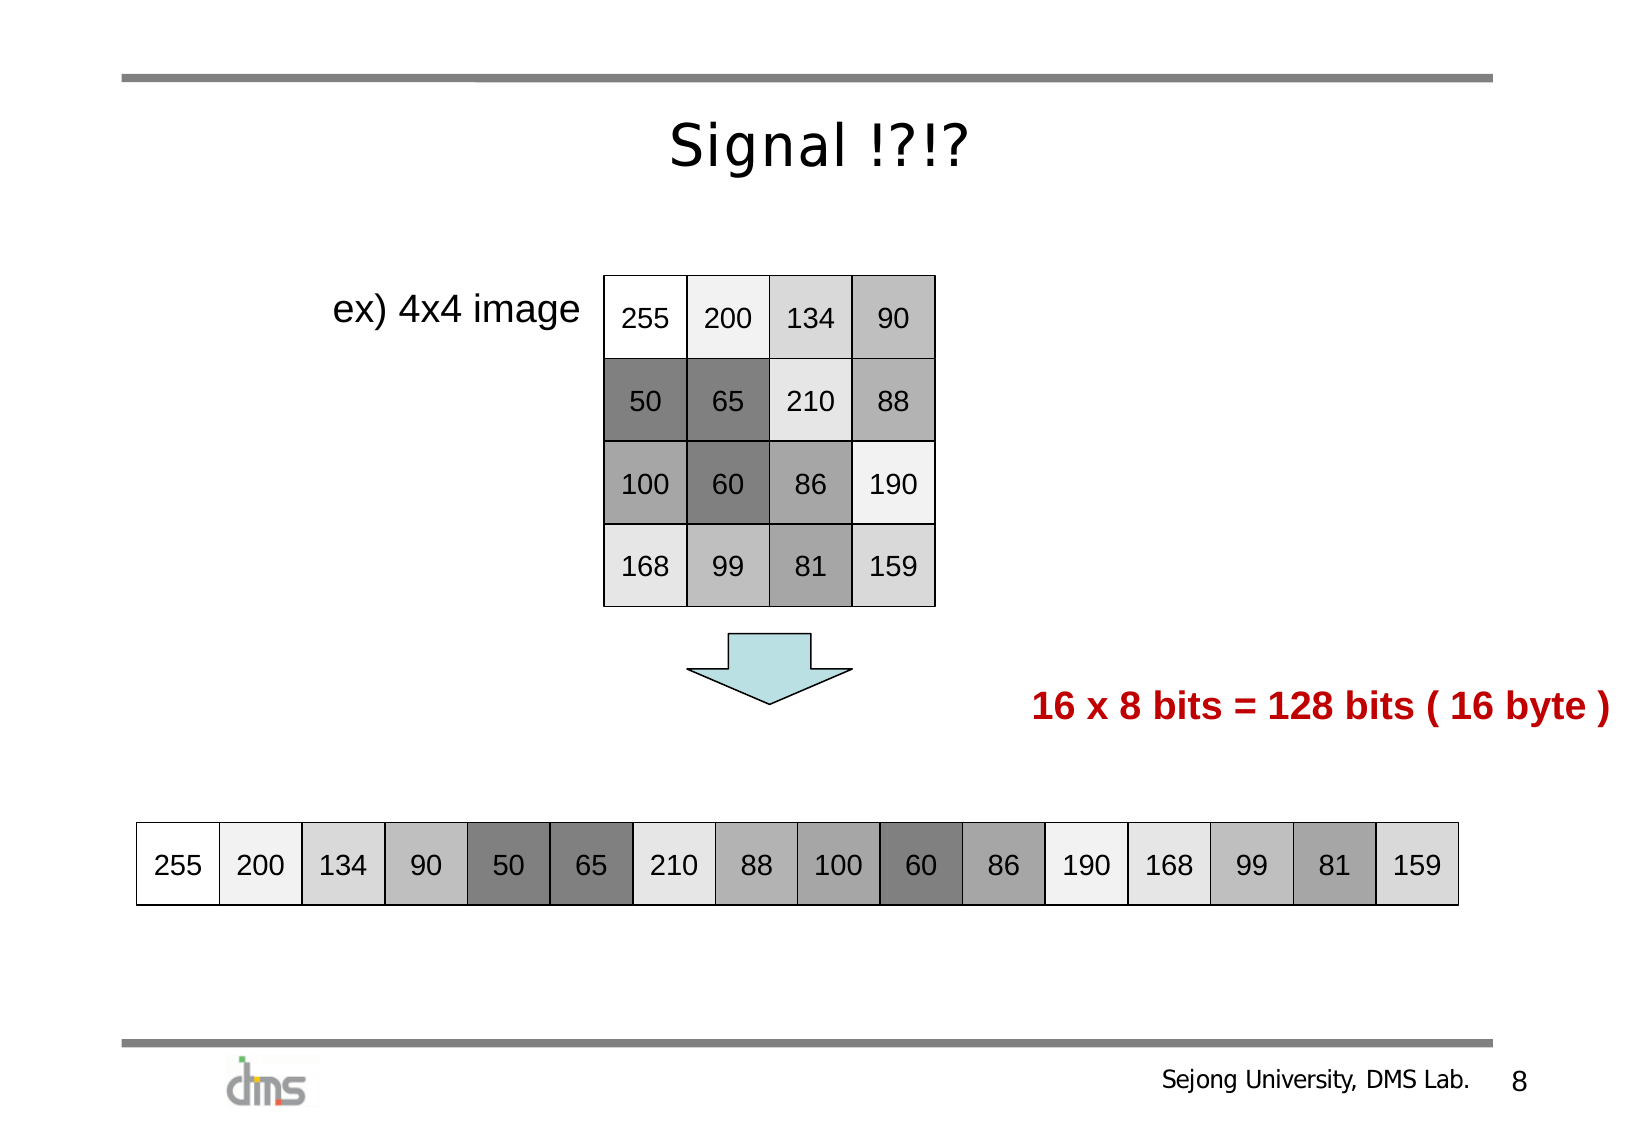

# Signal !?!?
ex) 4x4 image
255
200
134
90
50
65
210
88
100
60
86
190
168
99
81
159

16 x 8 bits = 128 bits ( 16 byte )
255
200
134
90
50
65
210
88
100
60
86
190
168
99
81
159
8